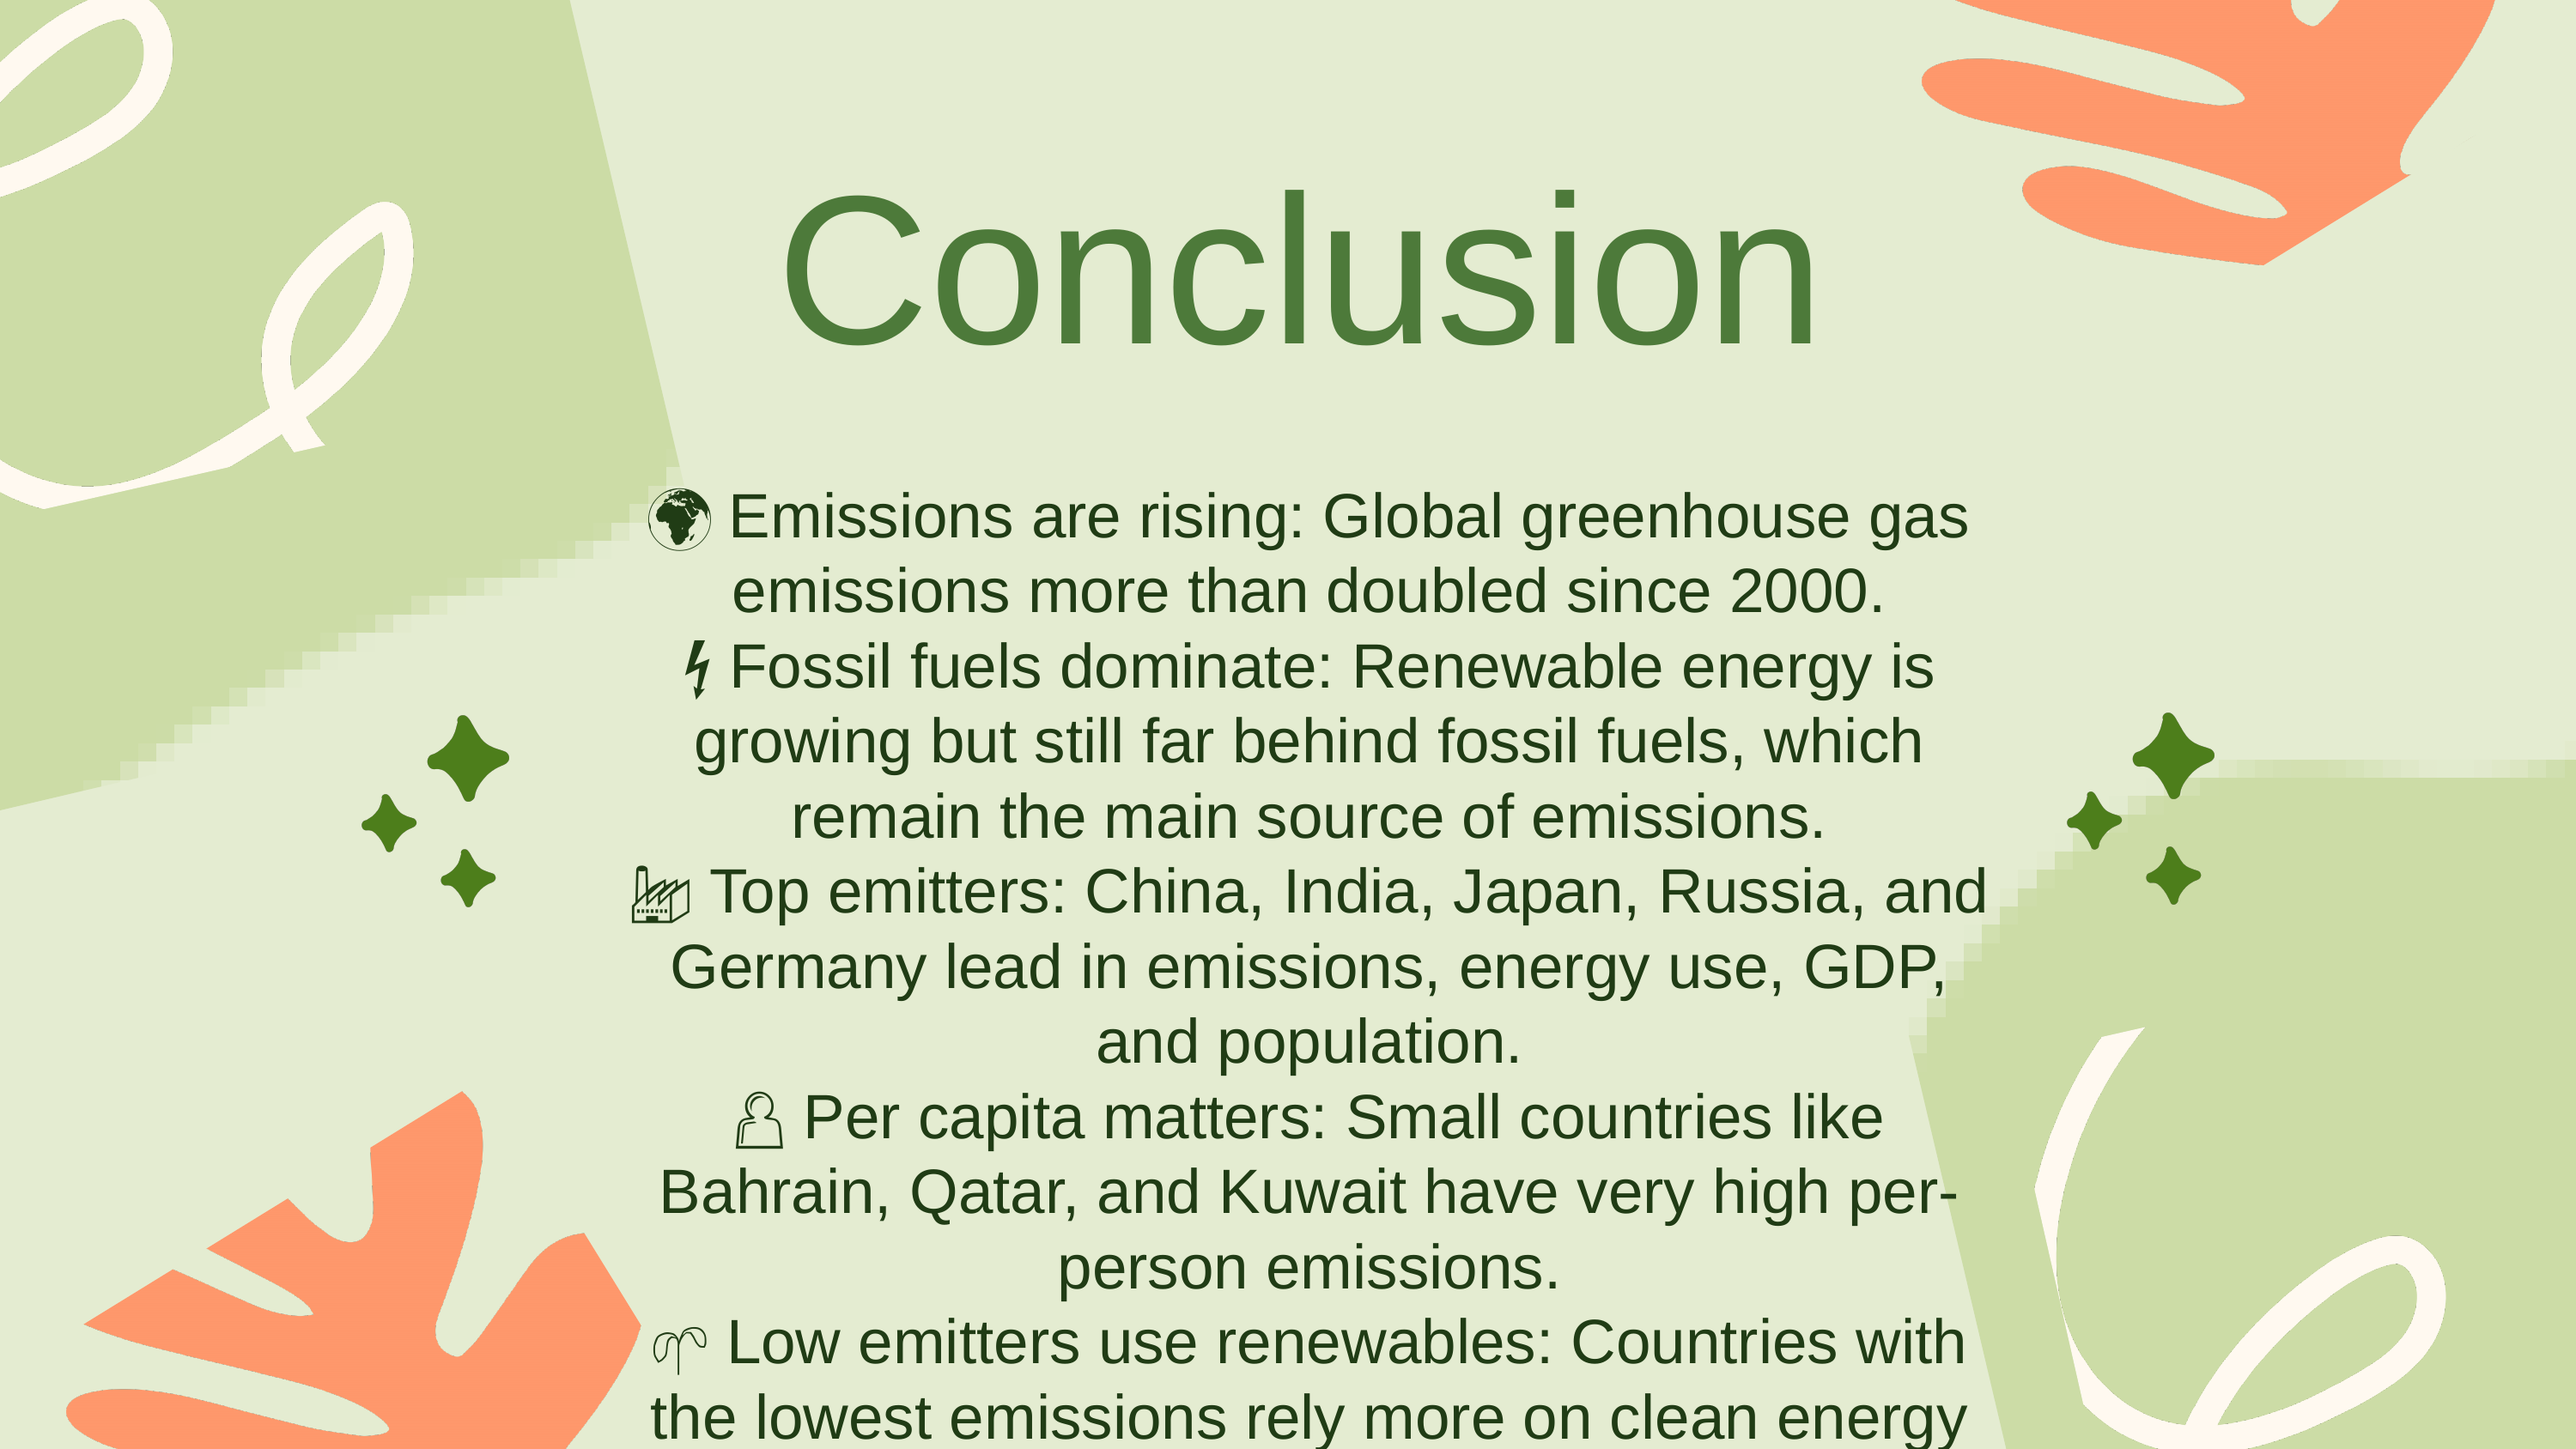

Conclusion
🌍 Emissions are rising: Global greenhouse gas emissions more than doubled since 2000.
⚡ Fossil fuels dominate: Renewable energy is growing but still far behind fossil fuels, which remain the main source of emissions.
🏭 Top emitters: China, India, Japan, Russia, and Germany lead in emissions, energy use, GDP, and population.
👤 Per capita matters: Small countries like Bahrain, Qatar, and Kuwait have very high per-person emissions.
🌱 Low emitters use renewables: Countries with the lowest emissions rely more on clean energy and less on fossil fuels.